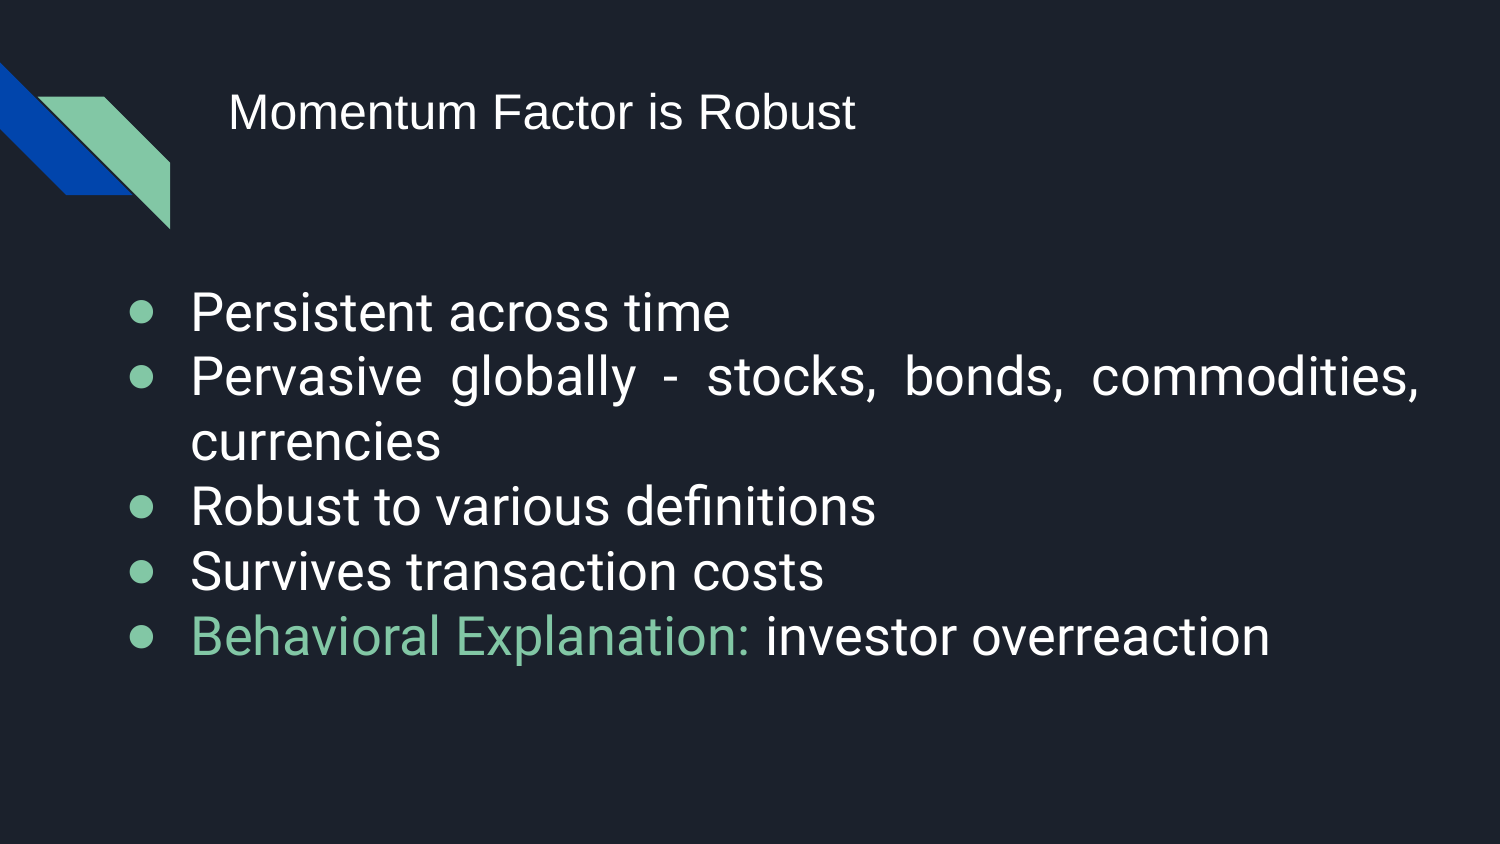

# Momentum Factor is Robust
Persistent across time
Pervasive globally - stocks, bonds, commodities, currencies
Robust to various definitions
Survives transaction costs
Behavioral Explanation: investor overreaction